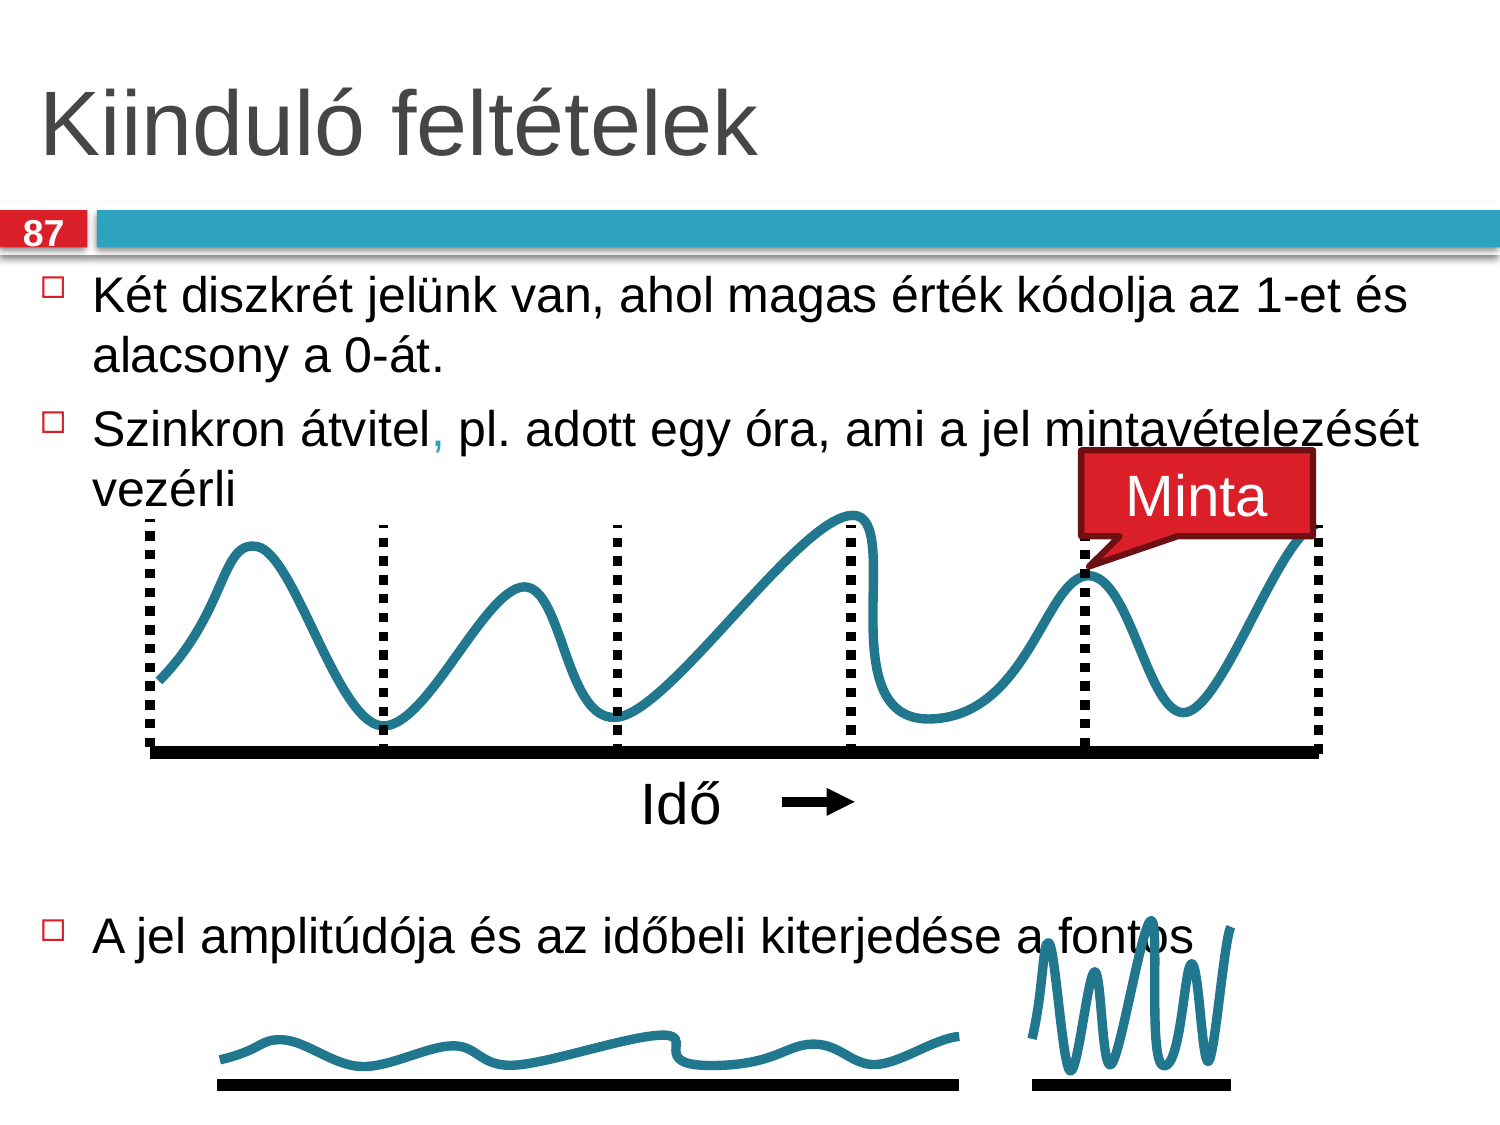

# Kiinduló feltételek
87
Két diszkrét jelünk van, ahol magas érték kódolja az 1-et és alacsony a 0-át.
Szinkron átvitel, pl. adott egy óra, ami a jel mintavételezését vezérli

A jel amplitúdója és az időbeli kiterjedése a fontos

Minta

Idő